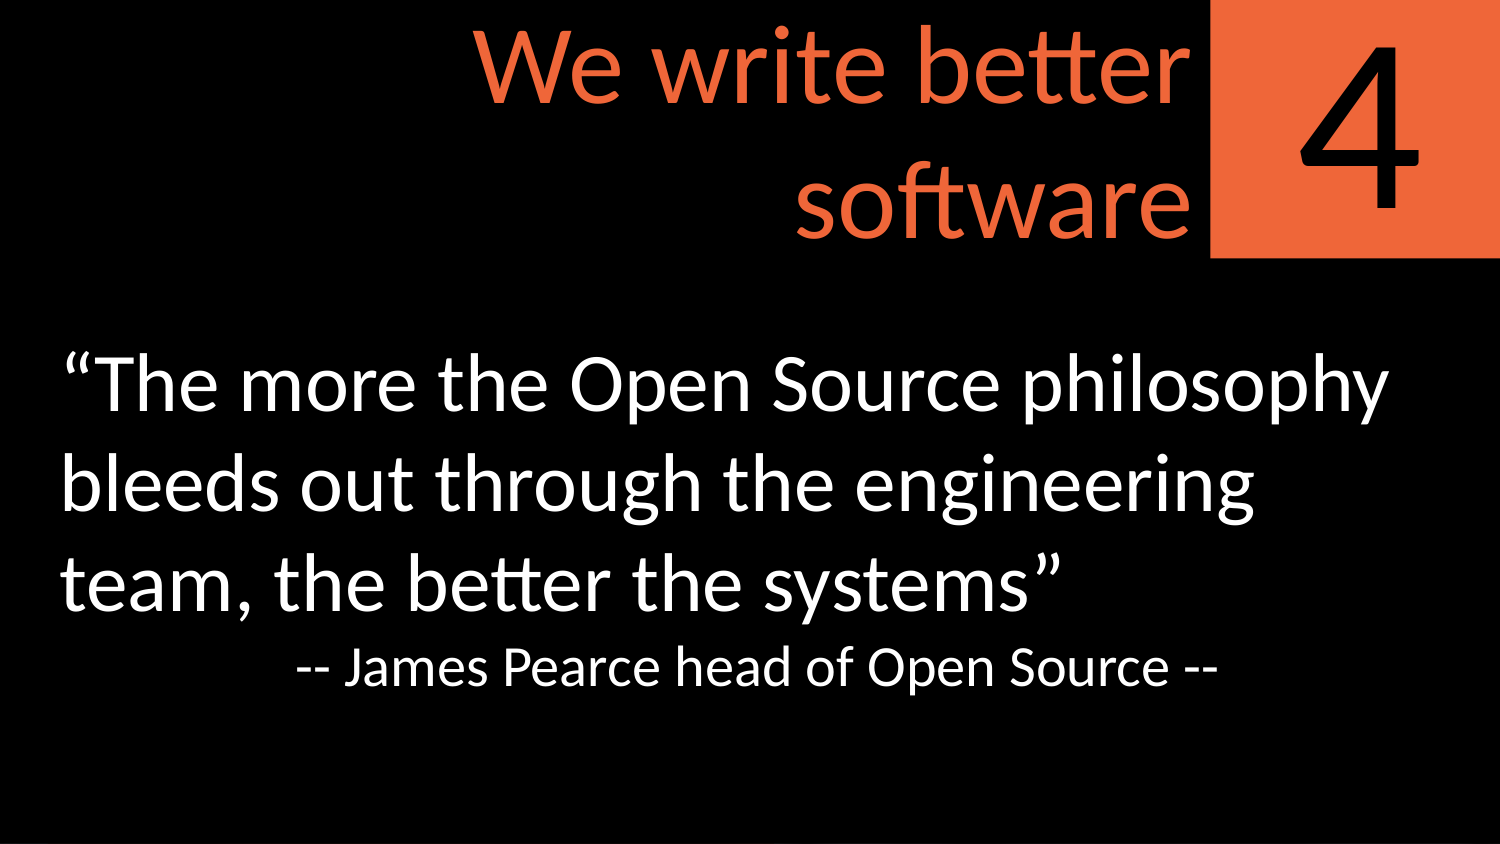

We write better software

4

#

“The more the Open Source philosophy bleeds out through the engineering team, the better the systems”
-- James Pearce head of Open Source --